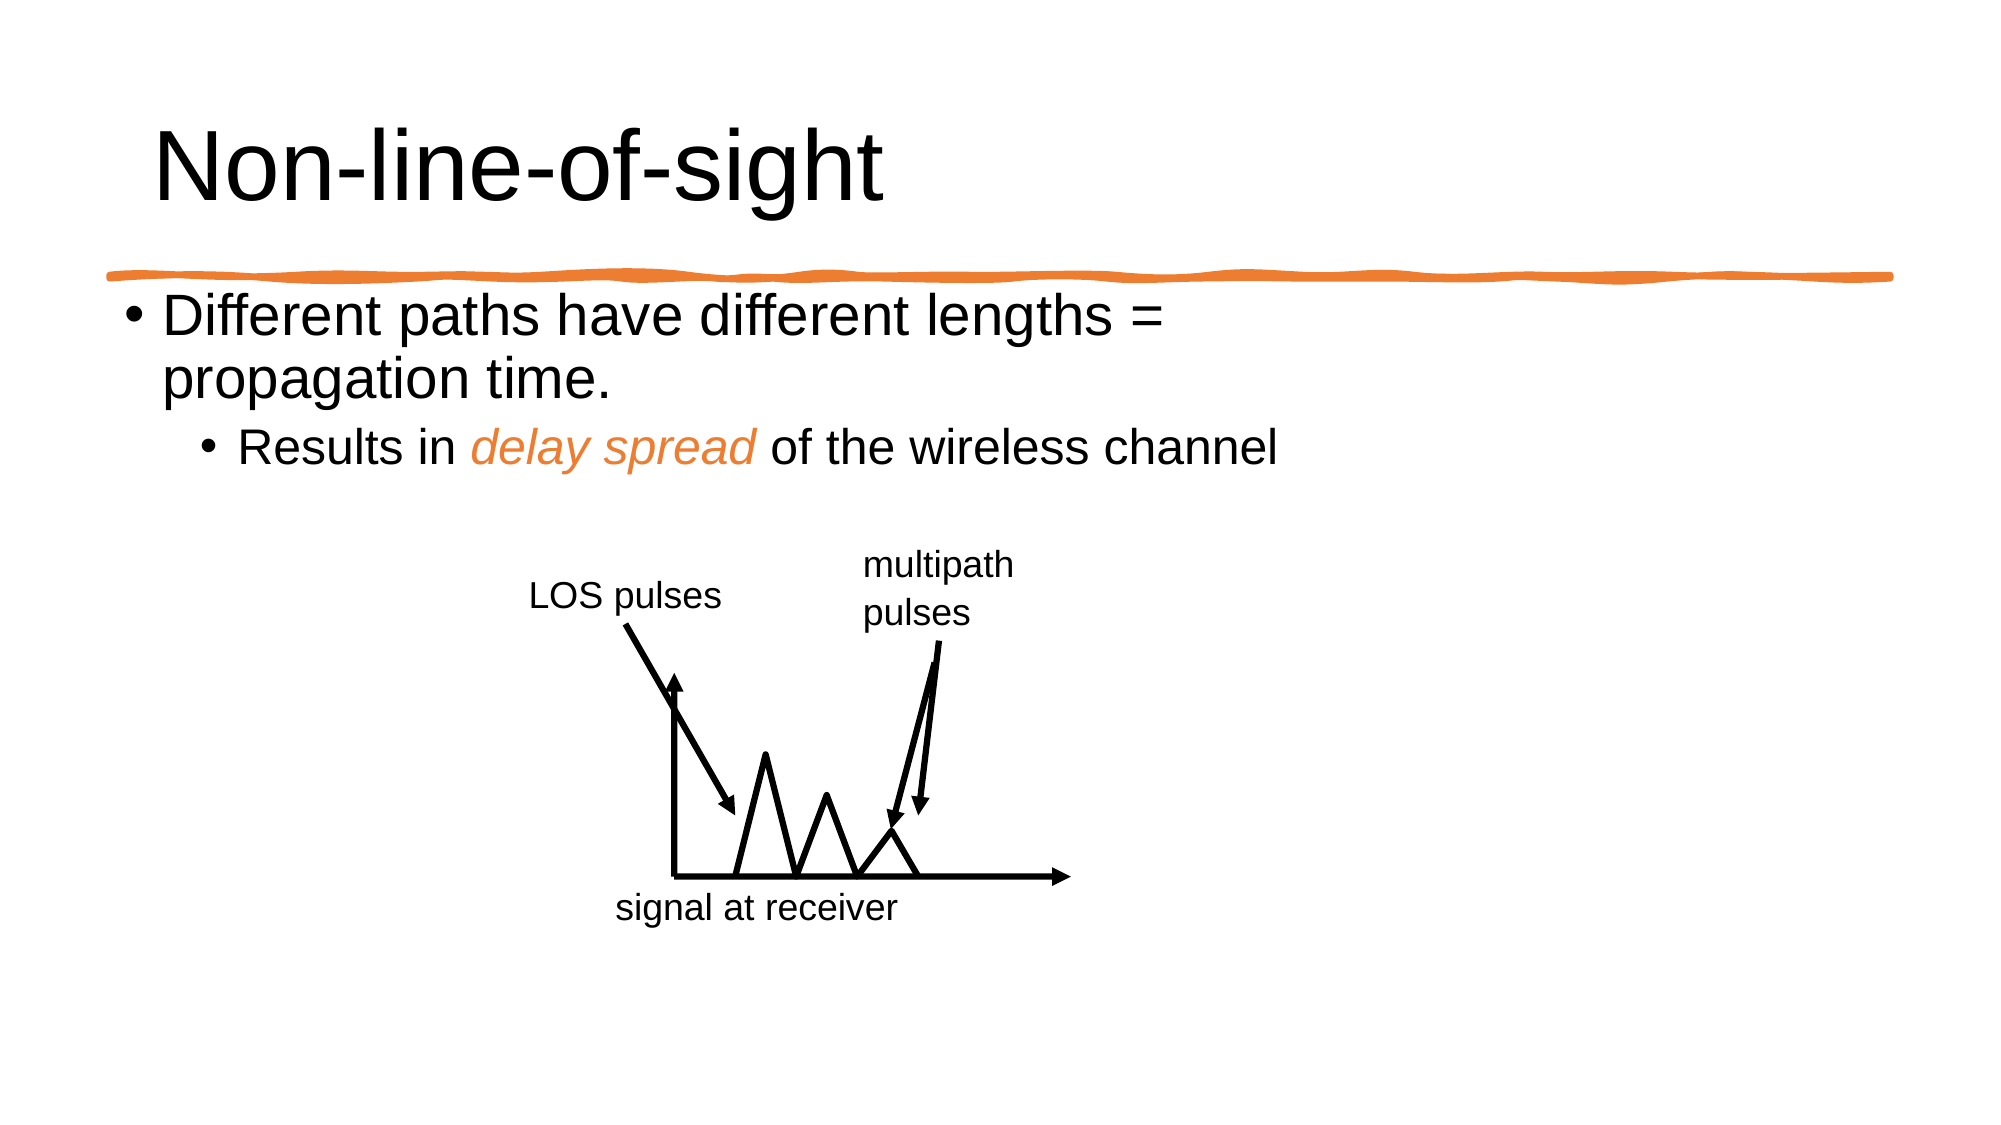

# Non-line-of-sight

Different paths have different lengths =
propagation time.
Results in delay spread of the wireless channel

multipath
pulses
LOS pulses

signal at receiver
Dr. Sami S. AI-Wakeel